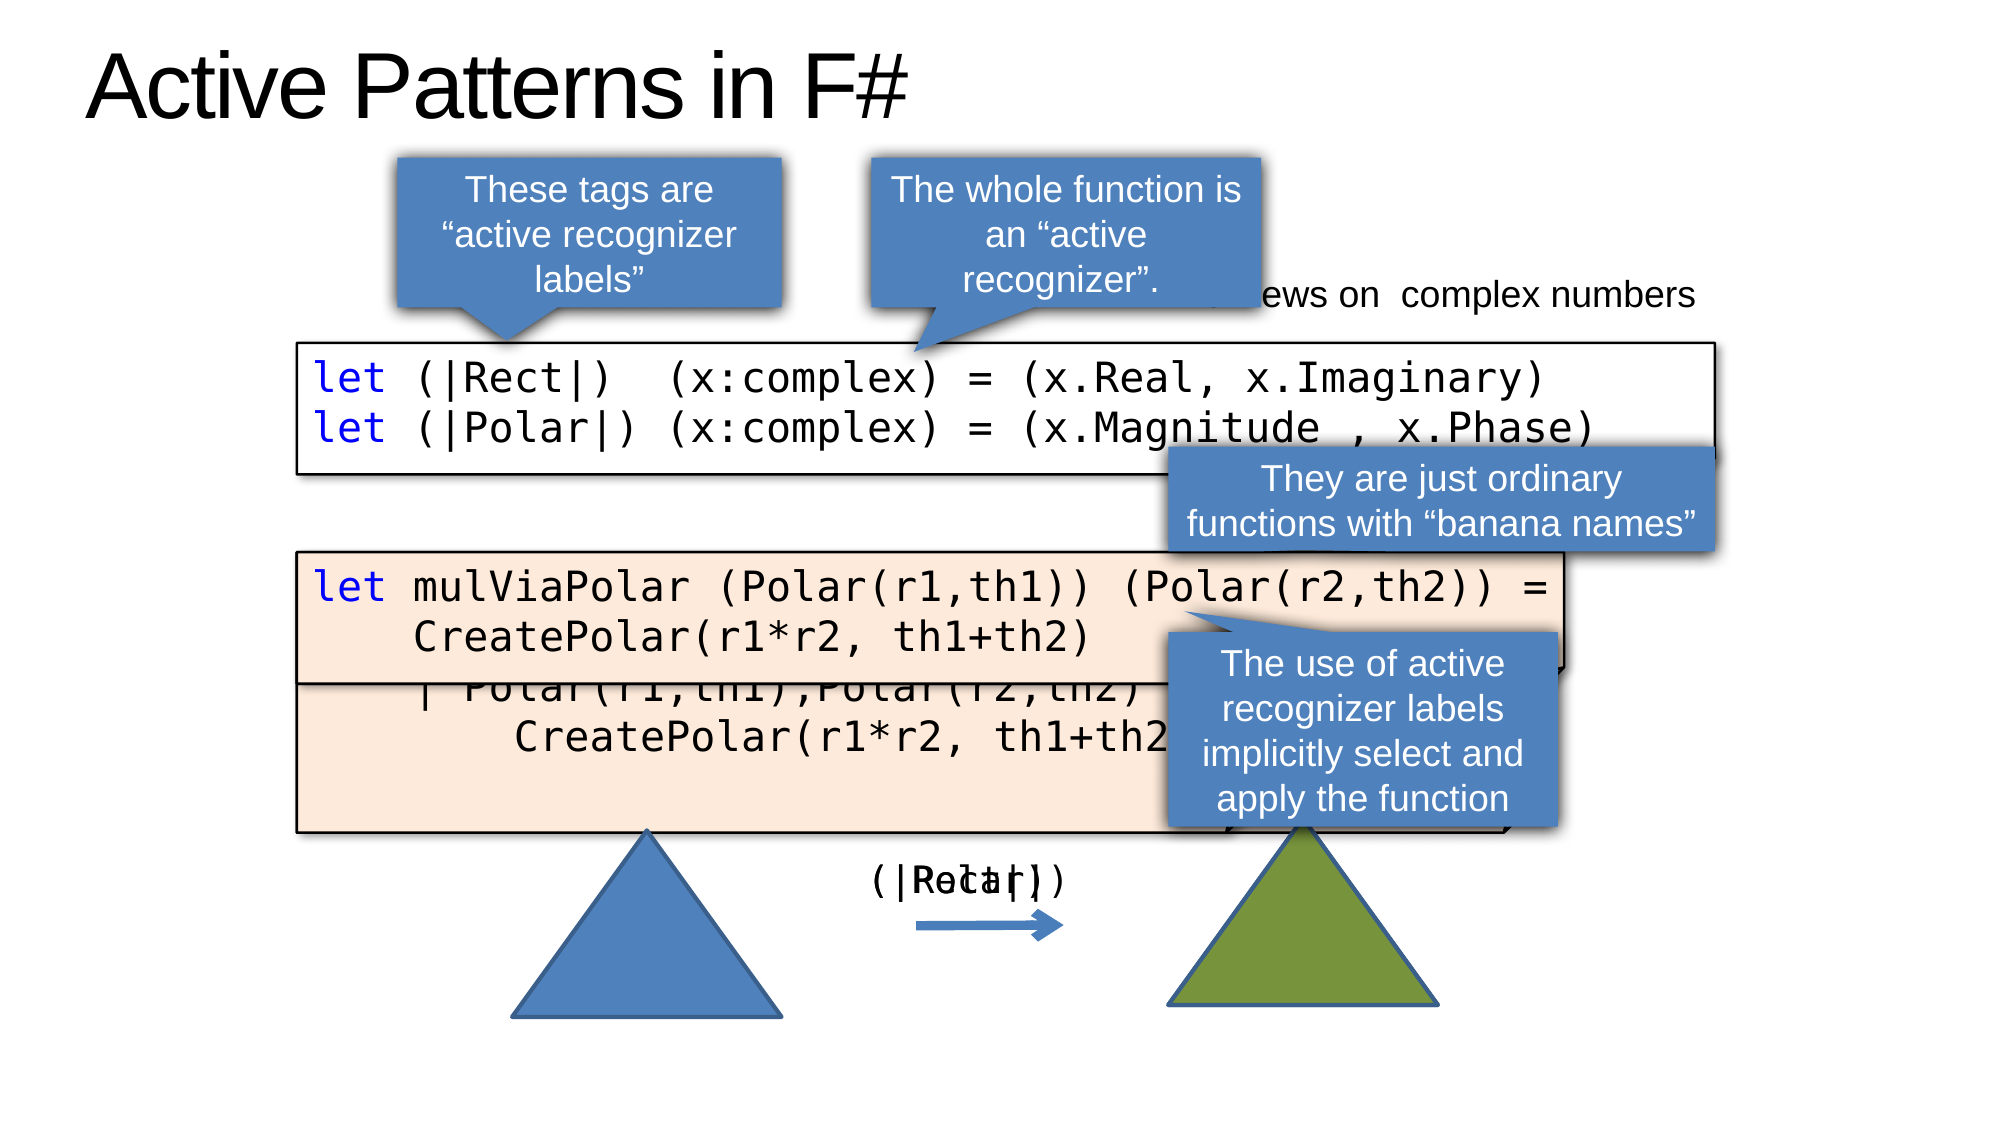

# Active Patterns in F#
These tags are “active recognizer labels”
The whole function is an “active recognizer”.

Two views on  complex numbers
let (|Rect|)  (x:complex) = (x.Real, x.Imaginary)
let (|Polar|) (x:complex) = (x.Magnitude , x.Phase)
They are just ordinary functions with “banana names”
let mulViaPolar c1 c2 =
    match c1,c2 with
    | Polar(r1,th1),Polar(r2,th2) ->
        CreatePolar(r1*r2, th1+th2)

let mulViaRect (Rect(ar,ai)) (Rect(br,bi)) =
    CreateRect(ar*br - ai*bi, ai*br + bi*ar)
let mulViaPolar (Polar(r1,th1)) (Polar(r2,th2)) =
    CreatePolar(r1*r2, th1+th2)
let mulViaRect c1 c2 =
    match c1,c2 with
    | Rect(ar,ai), Rect(br,bi) ->
        CreateRect(ar*br - ai*bi, ai*br + bi*ar)

The use of active recognizer labels implicitly select and apply the function

(|Rect|)
(|Polar|)